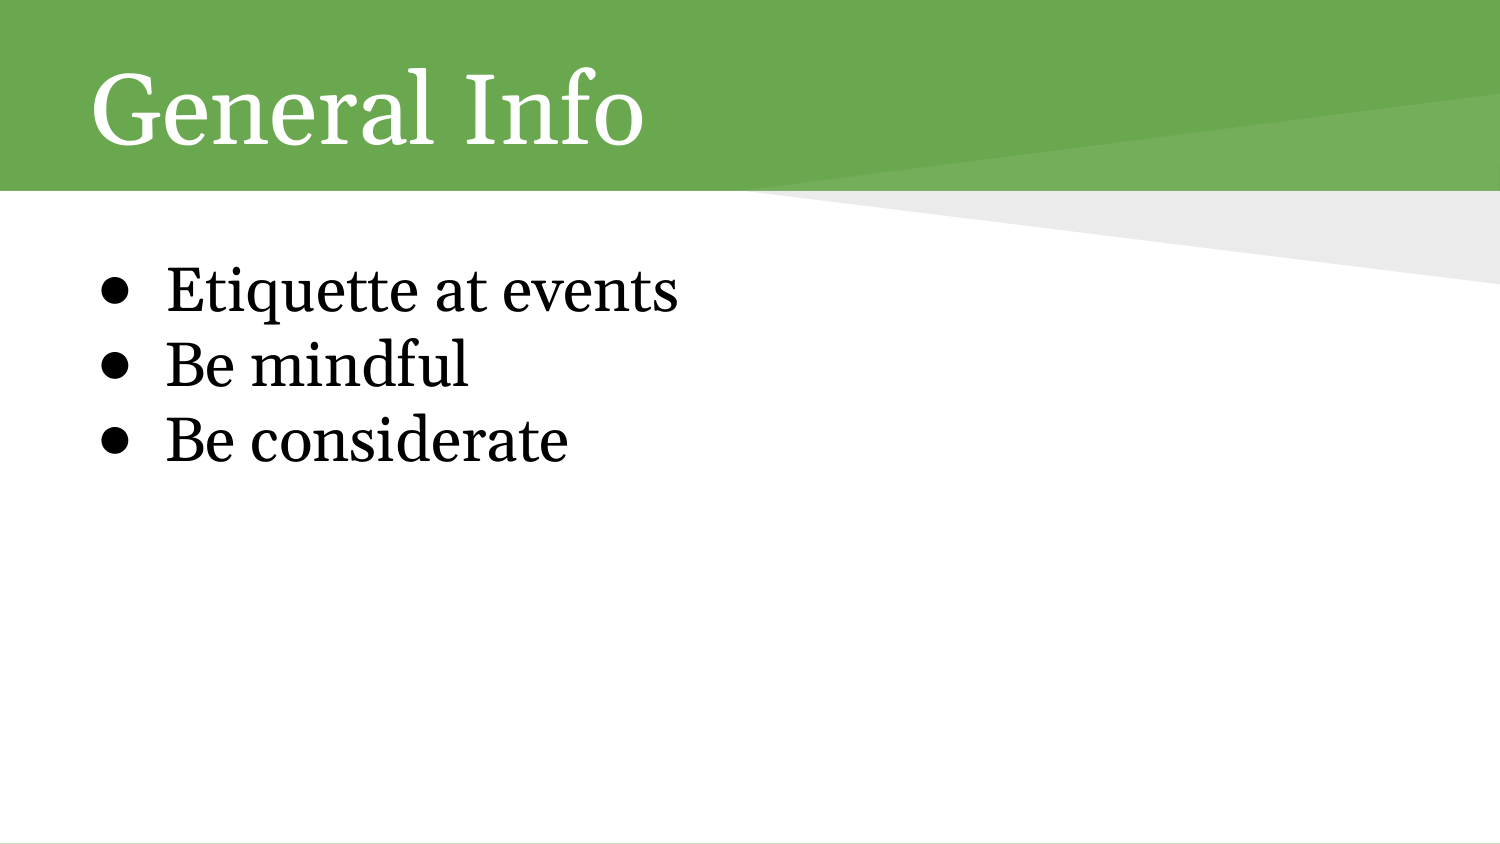

# General Info
Etiquette at events
Be mindful
Be considerate